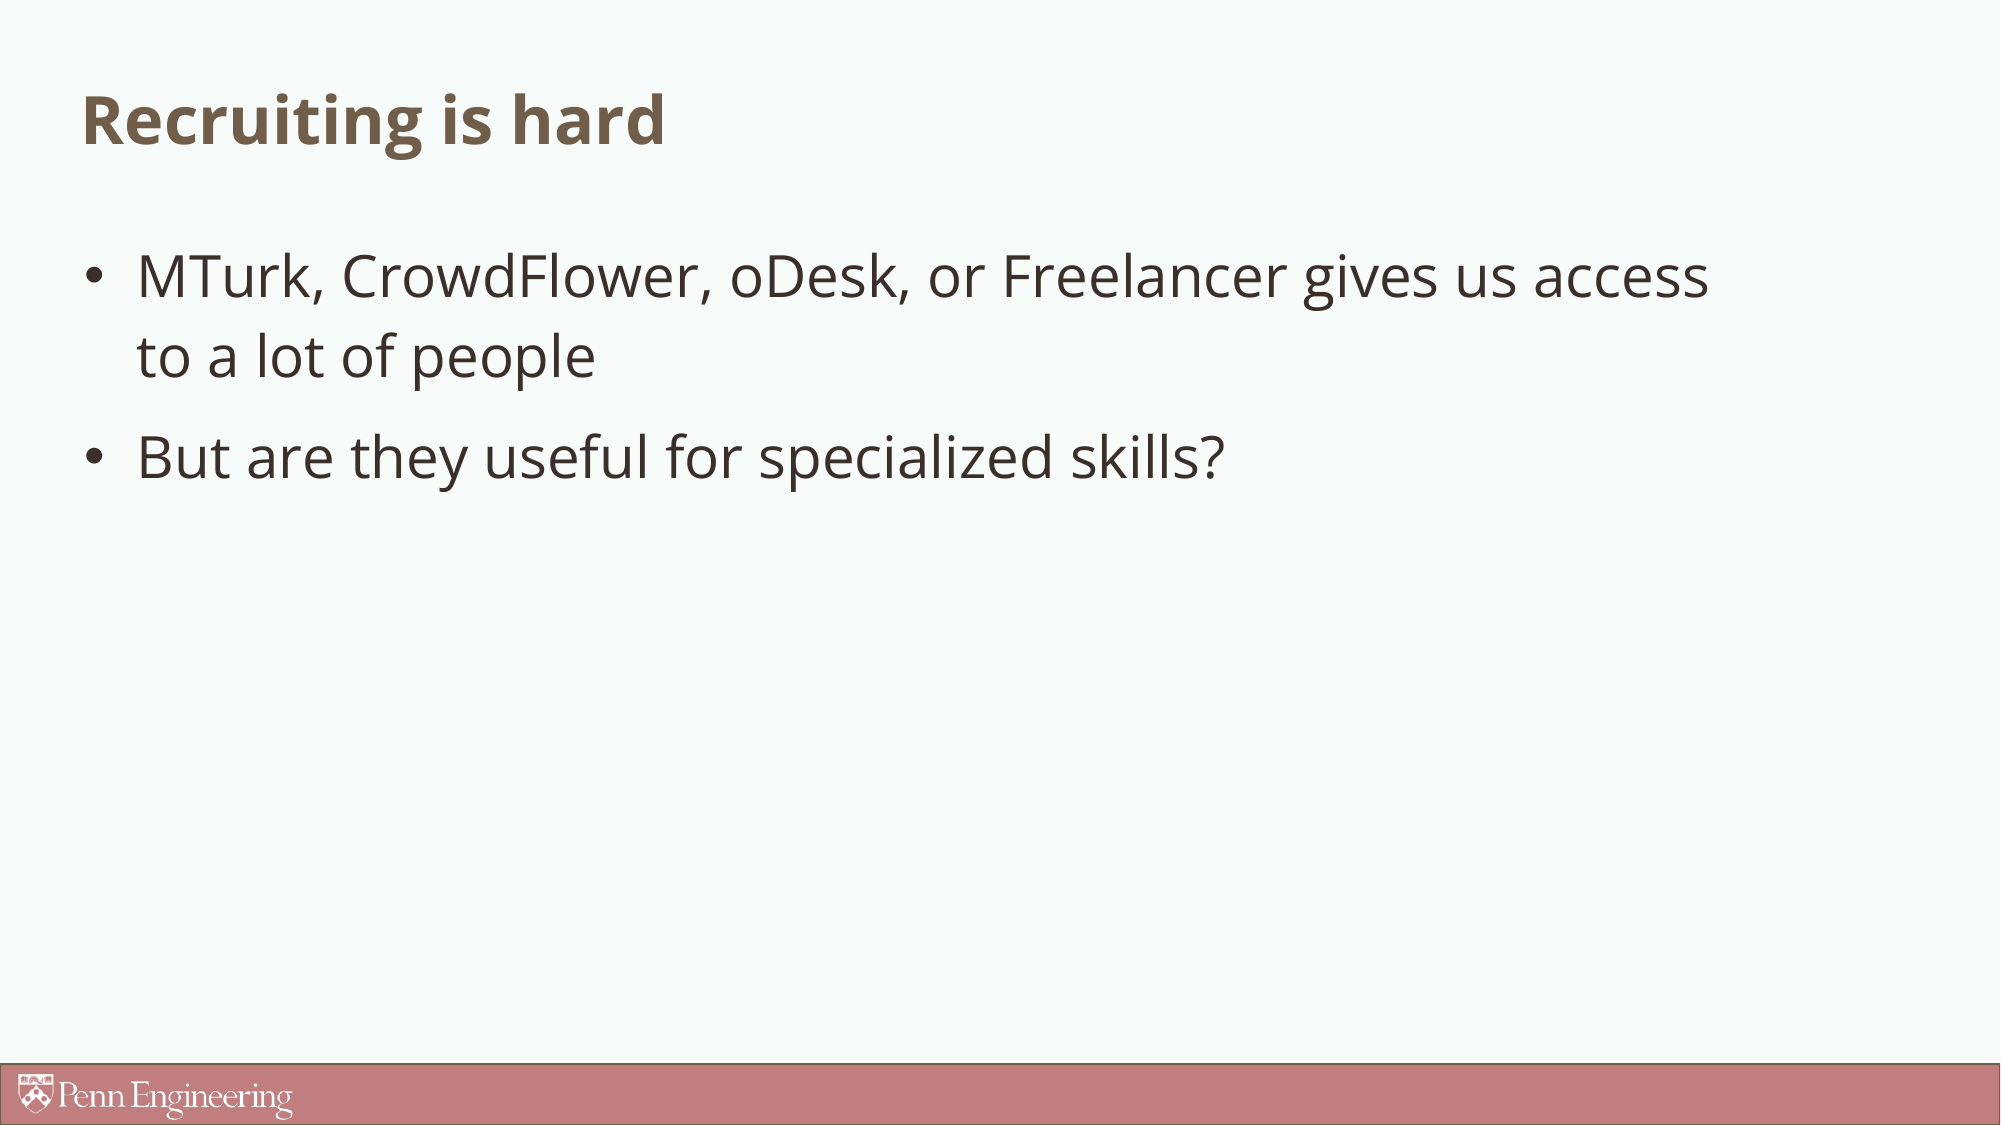

# Recruiting is hard
MTurk, CrowdFlower, oDesk, or Freelancer gives us access to a lot of people
But are they useful for specialized skills?